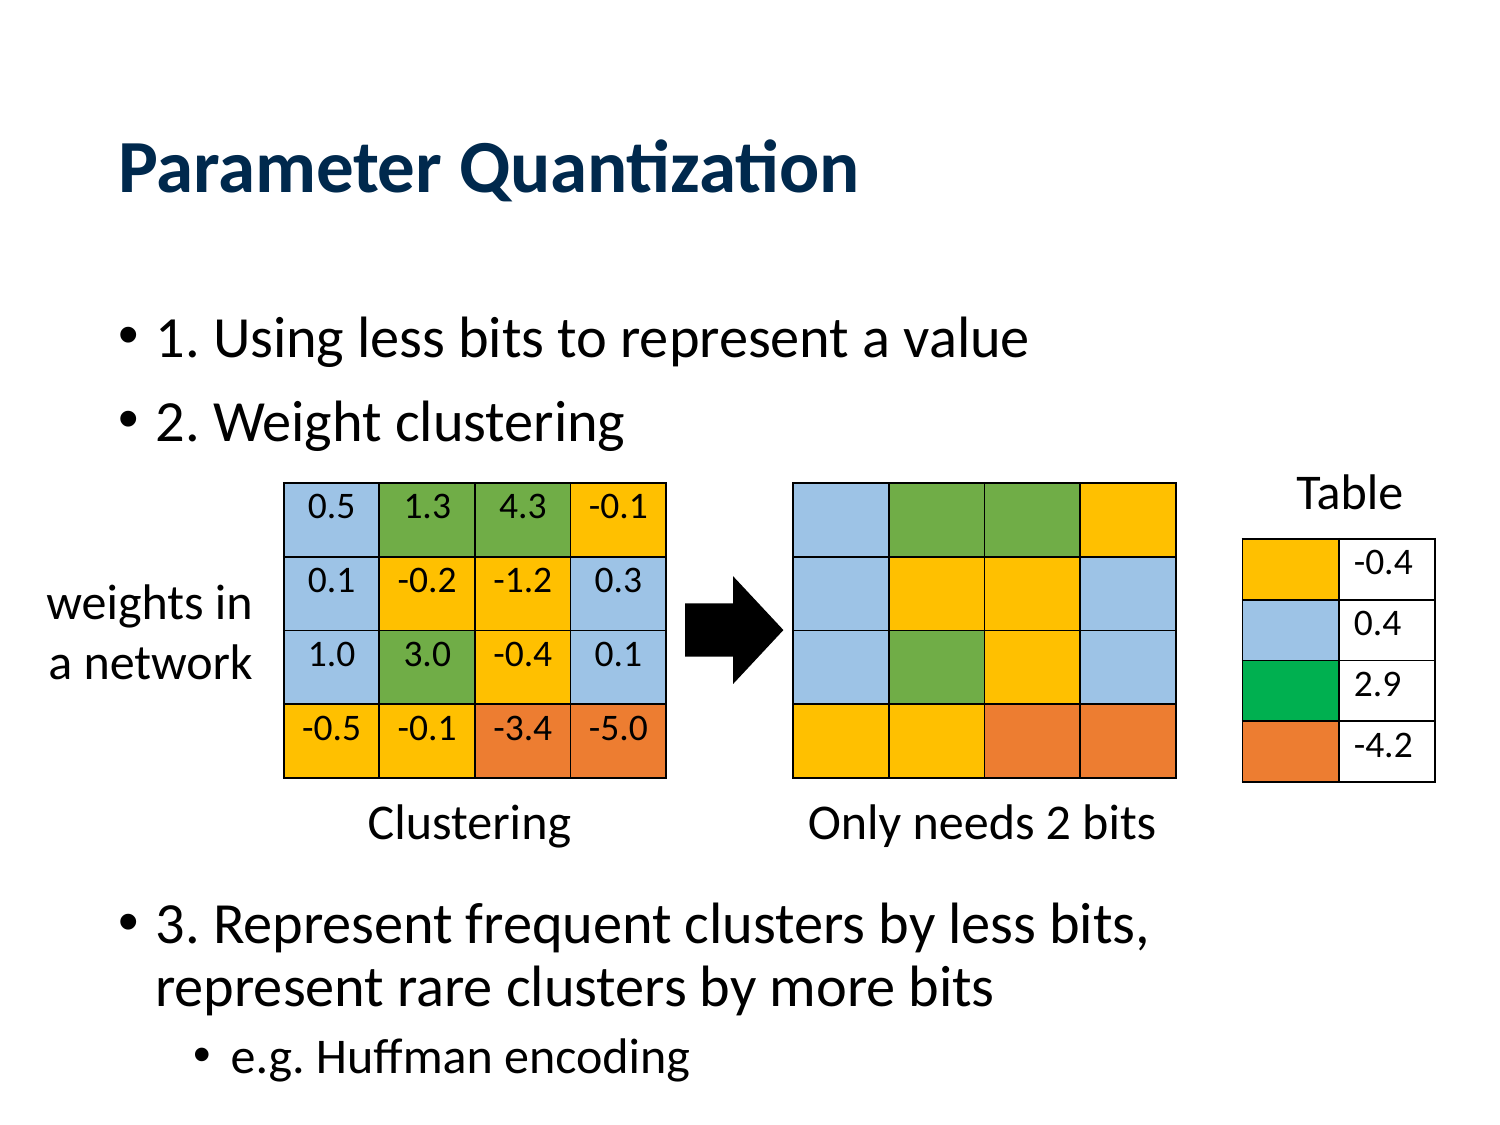

# Parameter Quantization
1. Using less bits to represent a value
2. Weight clustering

3. Represent frequent clusters by less bits, represent rare clusters by more bits
e.g. Huffman encoding

Table
|  |  |  |  |
| --- | --- | --- | --- |
|  |  |  |  |
|  |  |  |  |
|  |  |  |  |
| 0.5 | 1.3 | 4.3 | -0.1 |
| --- | --- | --- | --- |
| 0.1 | -0.2 | -1.2 | 0.3 |
| 1.0 | 3.0 | -0.4 | 0.1 |
| -0.5 | -0.1 | -3.4 | -5.0 |
|  | -0.4 |
| --- | --- |
|  | 0.4 |
|  | 2.9 |
|  | -4.2 |
weights in a network

Clustering
Only needs 2 bits
15